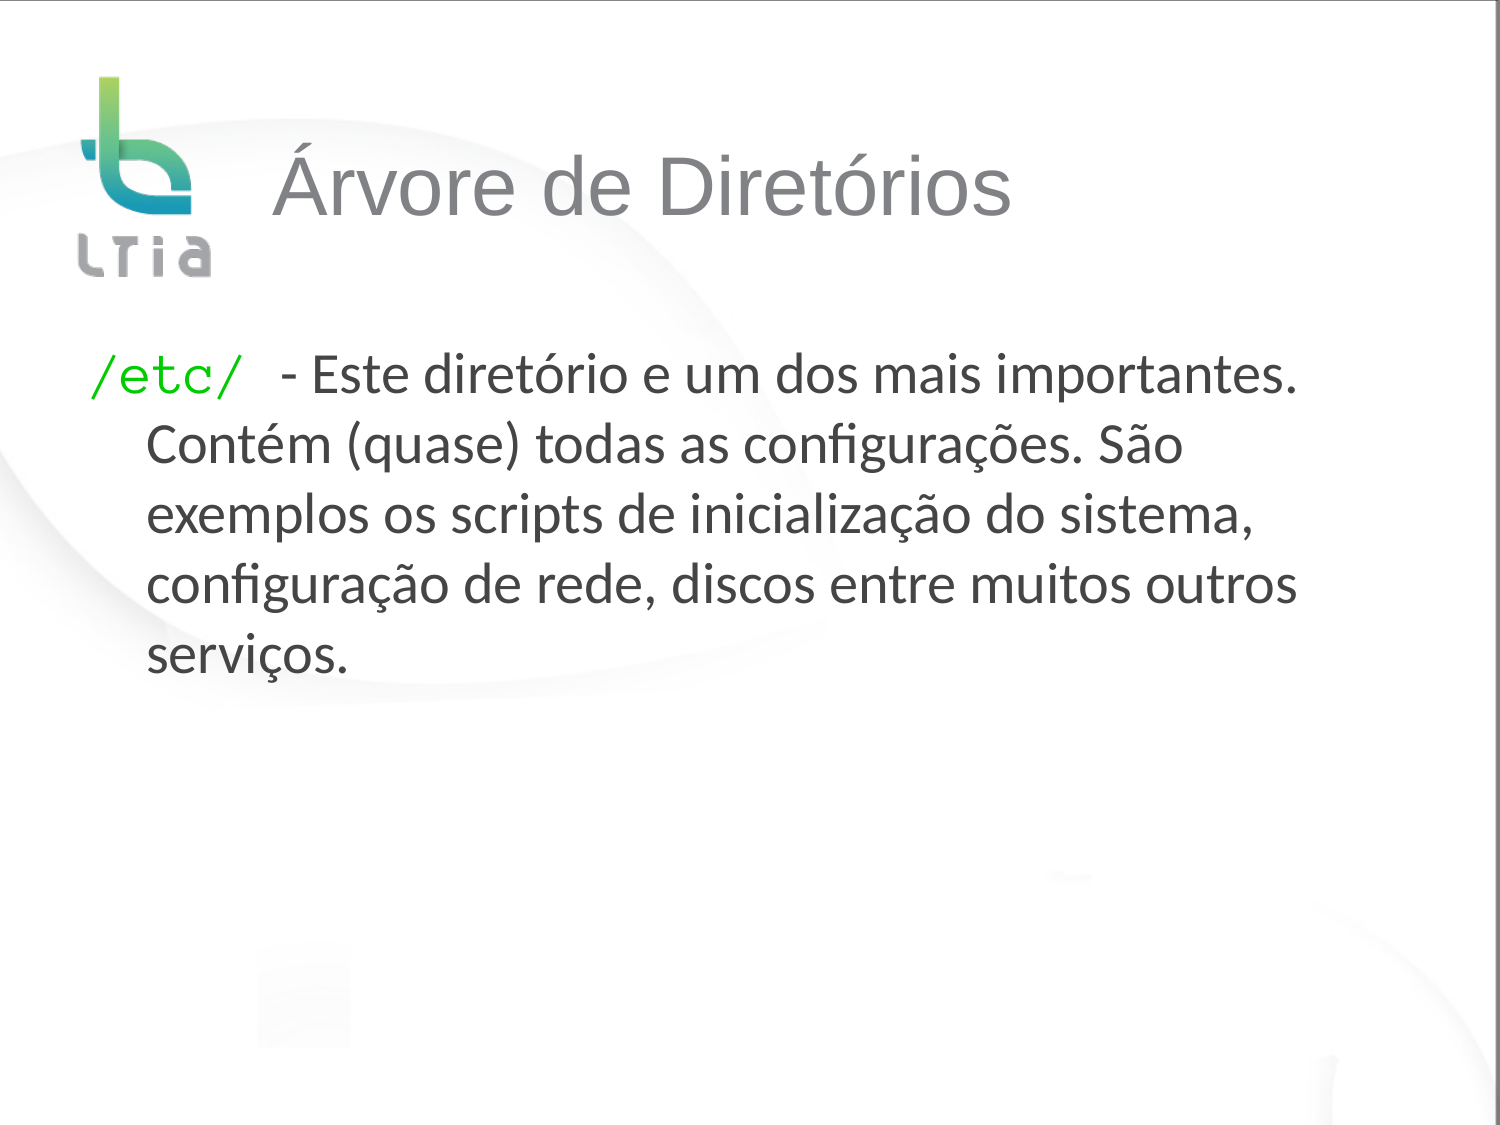

# Árvore de Diretórios
/etc/ - Este diretório e um dos mais importantes. Contém (quase) todas as configurações. São exemplos os scripts de inicialização do sistema, configuração de rede, discos entre muitos outros serviços.